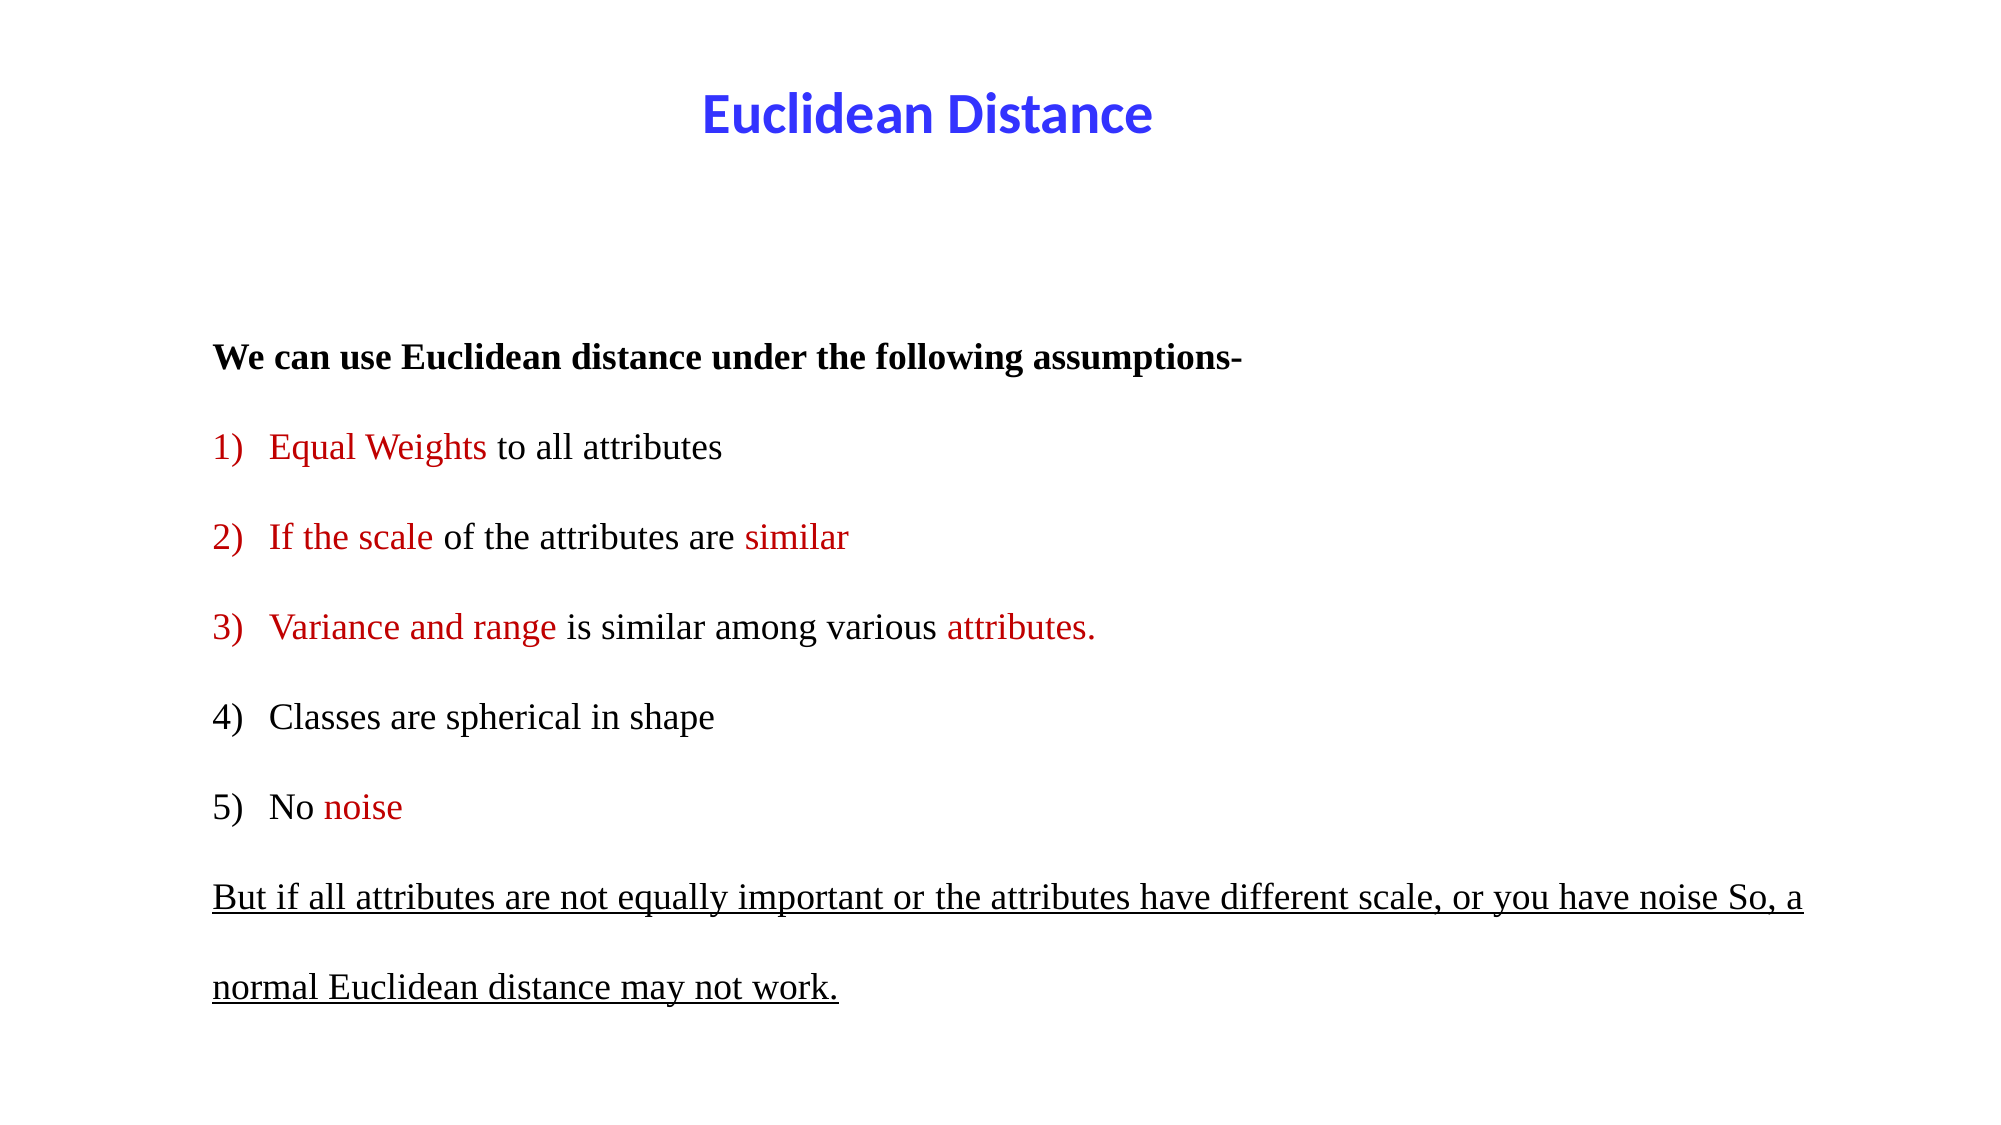

# Euclidean Distance
We can use Euclidean distance under the following assumptions-
Equal Weights to all attributes
If the scale of the attributes are similar
Variance and range is similar among various attributes.
Classes are spherical in shape
No noise
But if all attributes are not equally important or the attributes have different scale, or you have noise So, a normal Euclidean distance may not work.